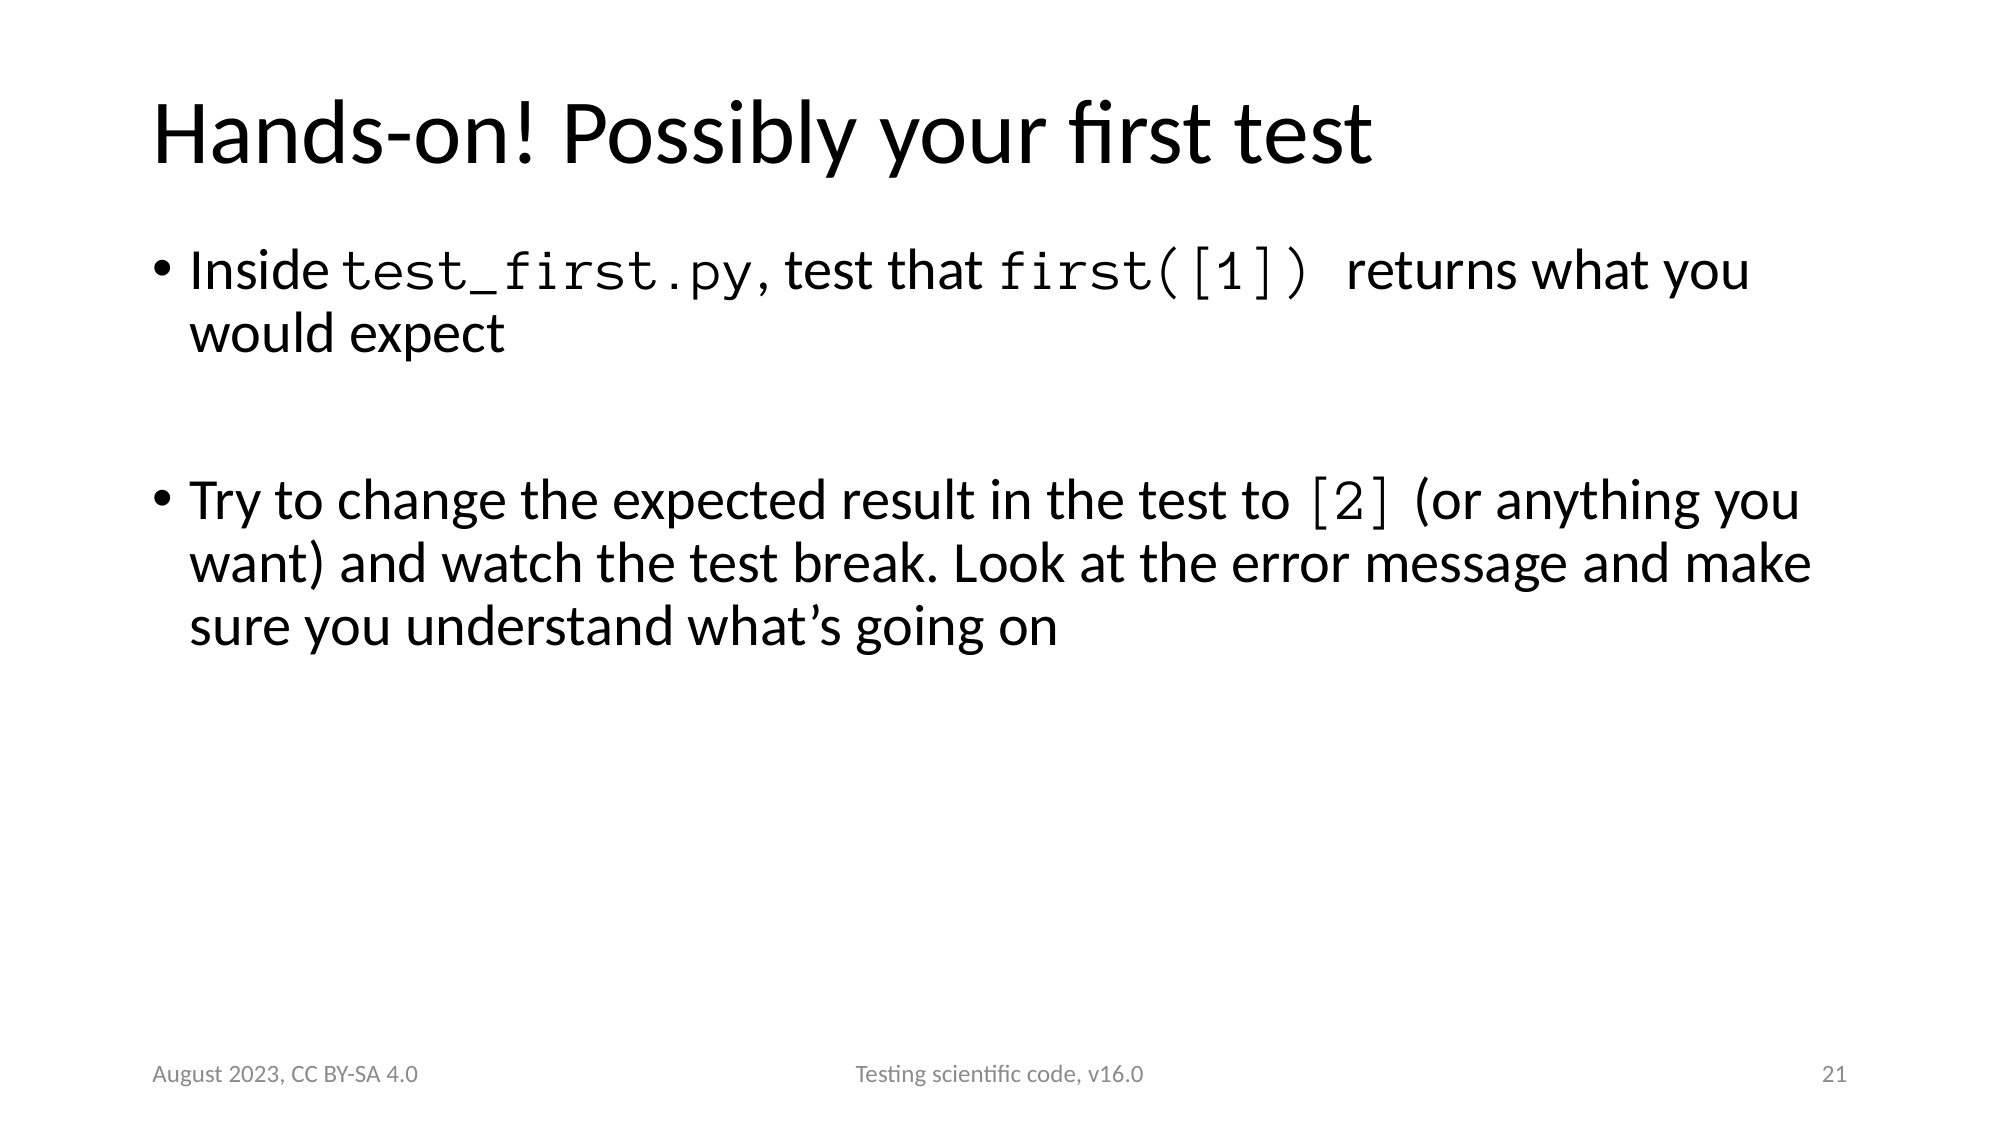

# Hands-on! Possibly your first test
Inside test_first.py, test that first([1]) returns what you would expect

Try to change the expected result in the test to [2] (or anything you want) and watch the test break. Look at the error message and make sure you understand what’s going on
August 2023, CC BY-SA 4.0
Testing scientific code, v16.0
21